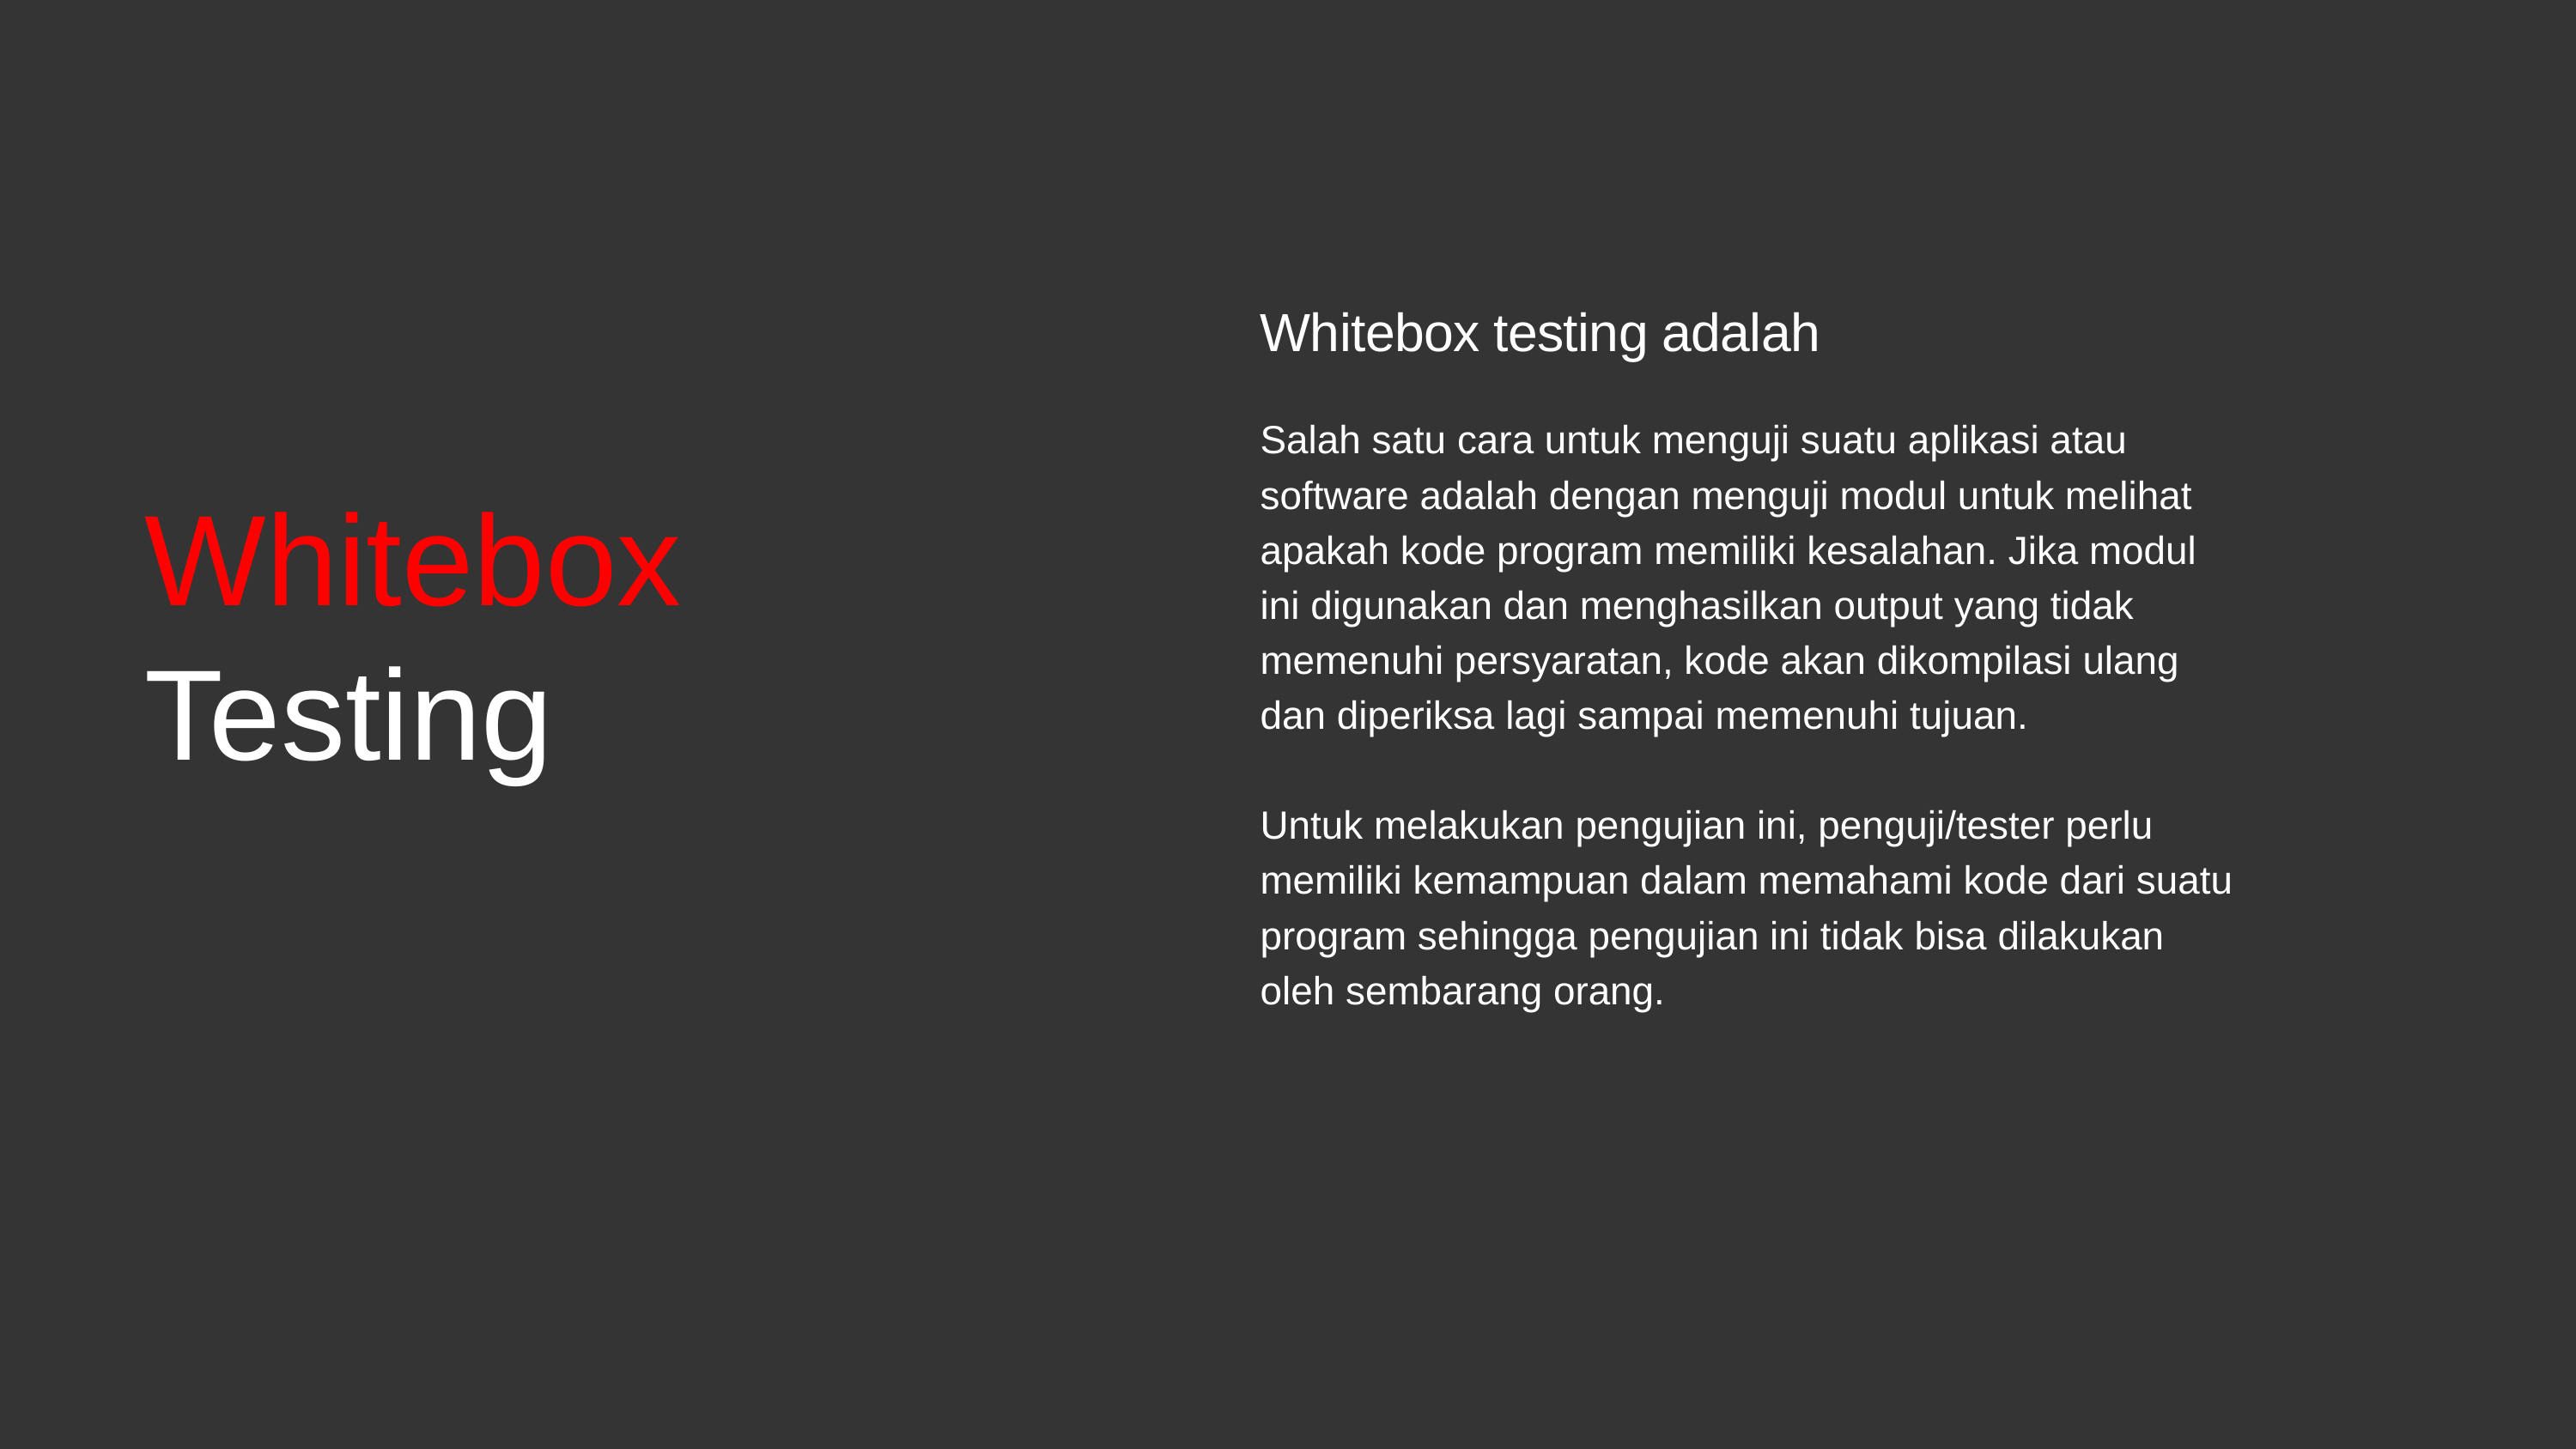

Whitebox testing adalah
Salah satu cara untuk menguji suatu aplikasi atau software adalah dengan menguji modul untuk melihat apakah kode program memiliki kesalahan. Jika modul ini digunakan dan menghasilkan output yang tidak memenuhi persyaratan, kode akan dikompilasi ulang dan diperiksa lagi sampai memenuhi tujuan.

Untuk melakukan pengujian ini, penguji/tester perlu memiliki kemampuan dalam memahami kode dari suatu program sehingga pengujian ini tidak bisa dilakukan oleh sembarang orang.

Whitebox Testing